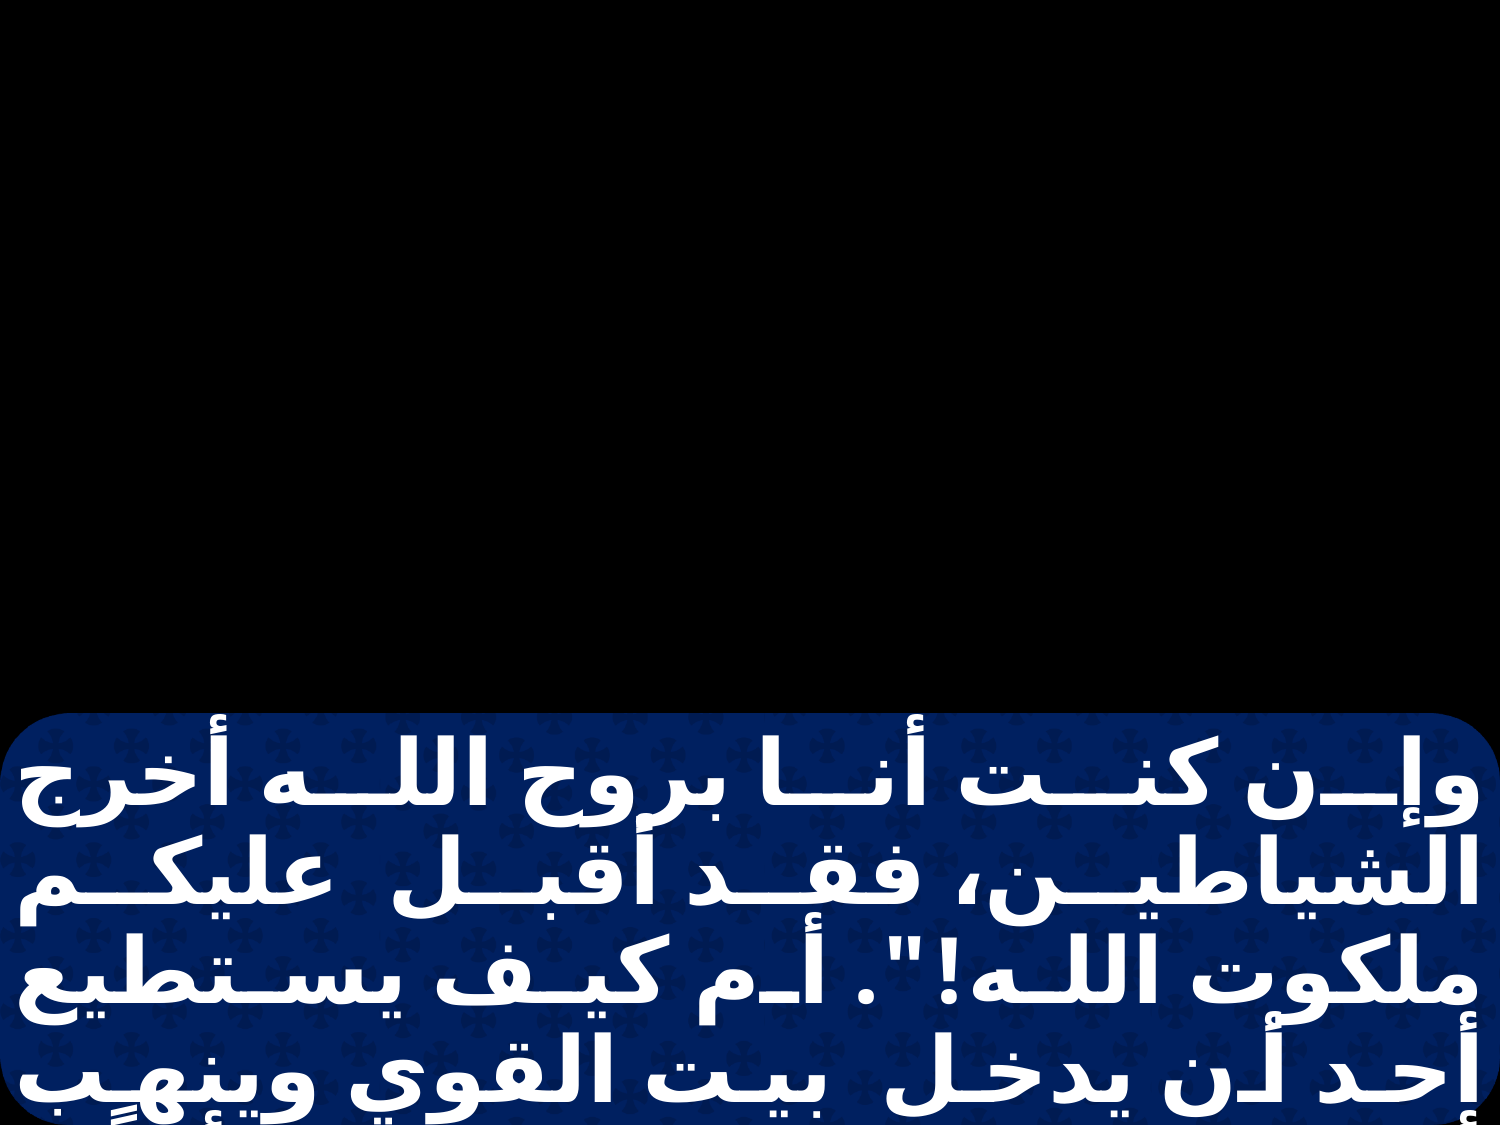

وإن كنت أنا بروح الله أخرج الشياطين، فقد أقبل  عليكم ملكوت الله!". أم كيف يستطيع أحد أن يدخل  بيت القوي وينهب أمتعته، إن لم يربط القوي أولًا،  وحينئذٍ ينهب بيته؟ من ليس معي فهو علي، ومن